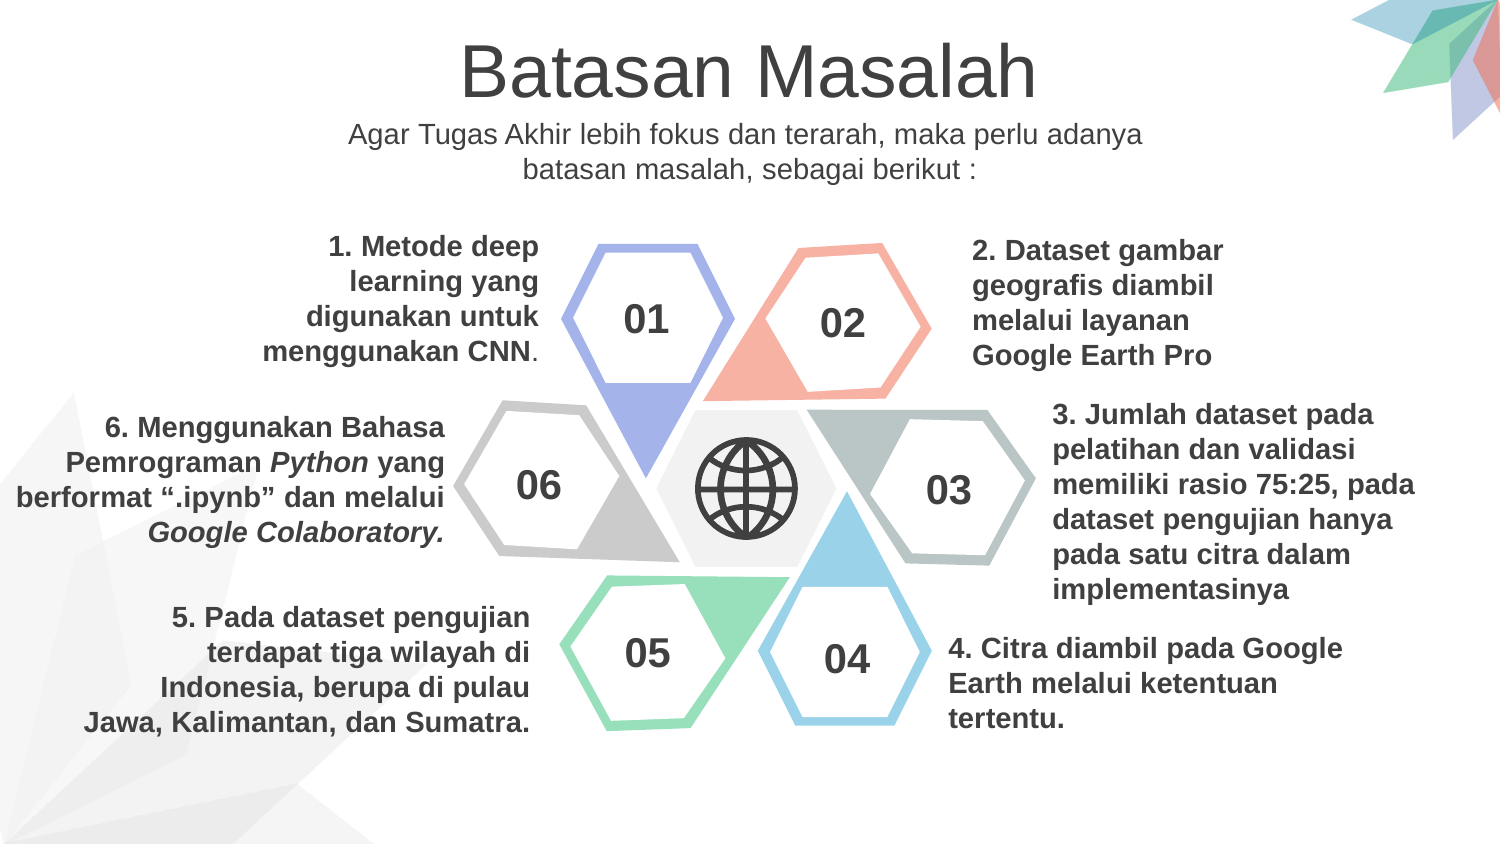

Batasan Masalah
Agar Tugas Akhir lebih fokus dan terarah, maka perlu adanya
batasan masalah, sebagai berikut :
1. Metode deep learning yang digunakan untuk menggunakan CNN.
2. Dataset gambar geografis diambil melalui layanan Google Earth Pro

01
02

3. Jumlah dataset pada pelatihan dan validasi memiliki rasio 75:25, pada dataset pengujian hanya pada satu citra dalam implementasinya
6. Menggunakan Bahasa Pemrograman Python yang berformat “.ipynb” dan melalui Google Colaboratory.

06
03

5. Pada dataset pengujian terdapat tiga wilayah di Indonesia, berupa di pulau Jawa, Kalimantan, dan Sumatra.
05
4. Citra diambil pada Google Earth melalui ketentuan tertentu.
04